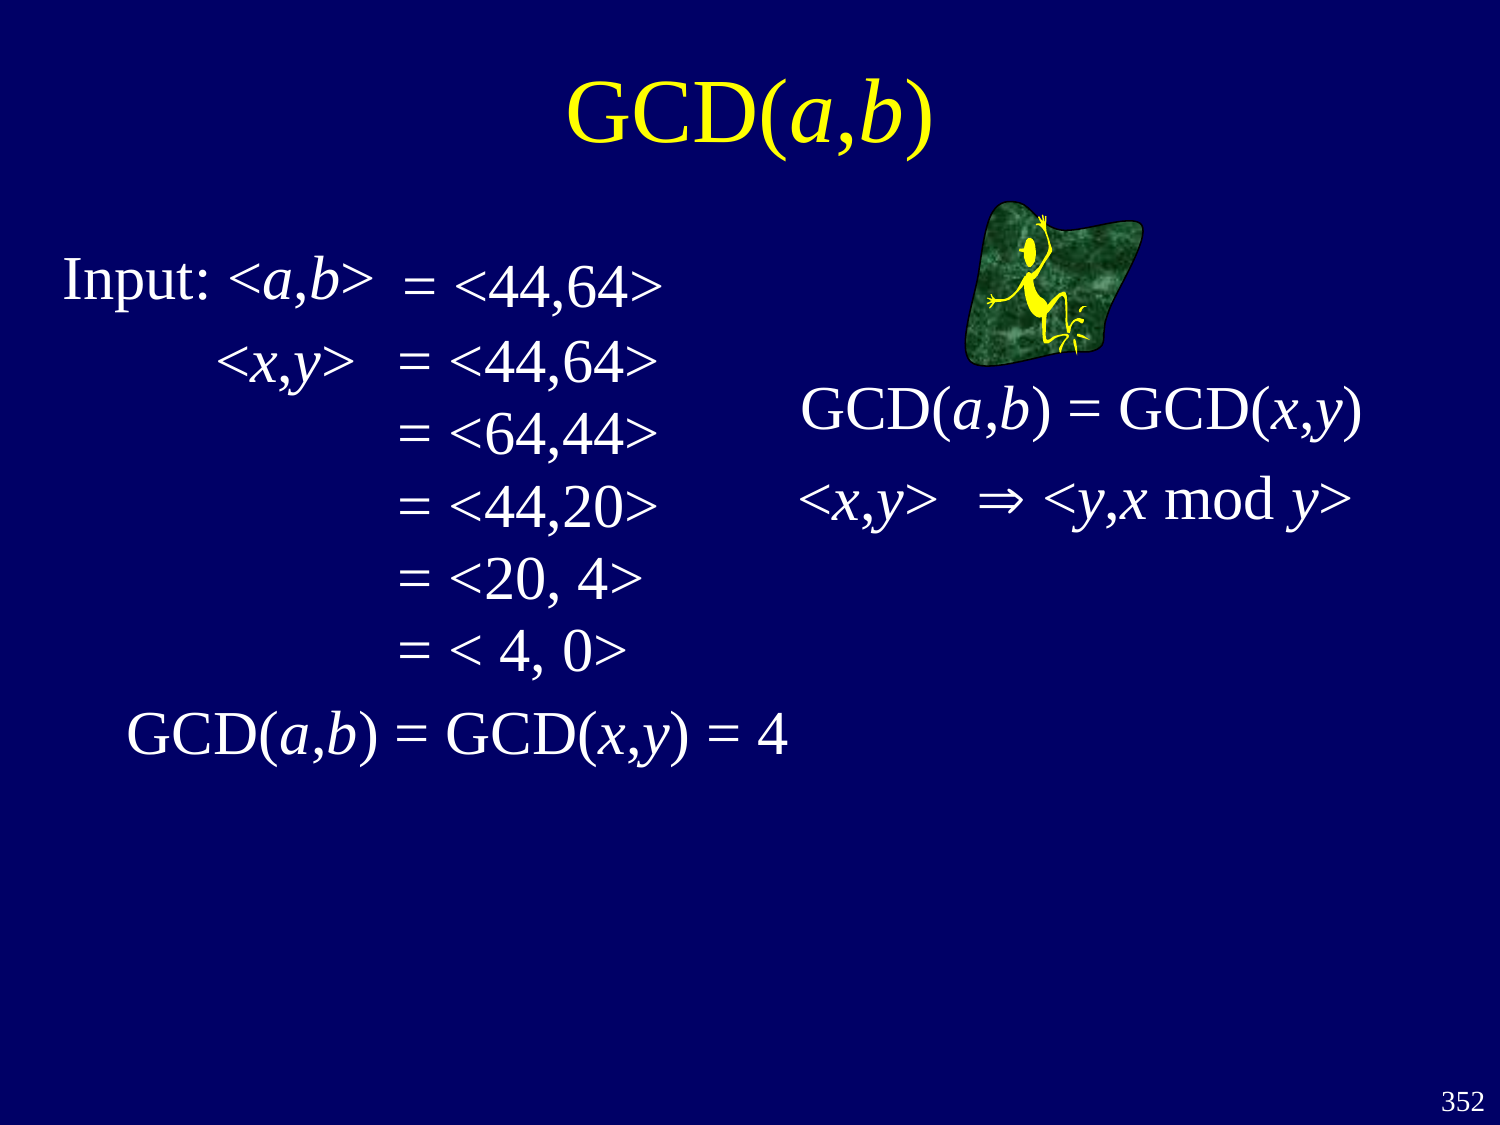

# GCD(a,b)

Input: <a,b>
= <44,64>
<x,y>
= <44,64>
 GCD(a,b) = GCD(x,y)
= <64,44>
⇒ <y,x mod y>
<x,y>
= <44,20>
= <20, 4>
= < 4, 0>
GCD(a,b) = GCD(x,y) = 4